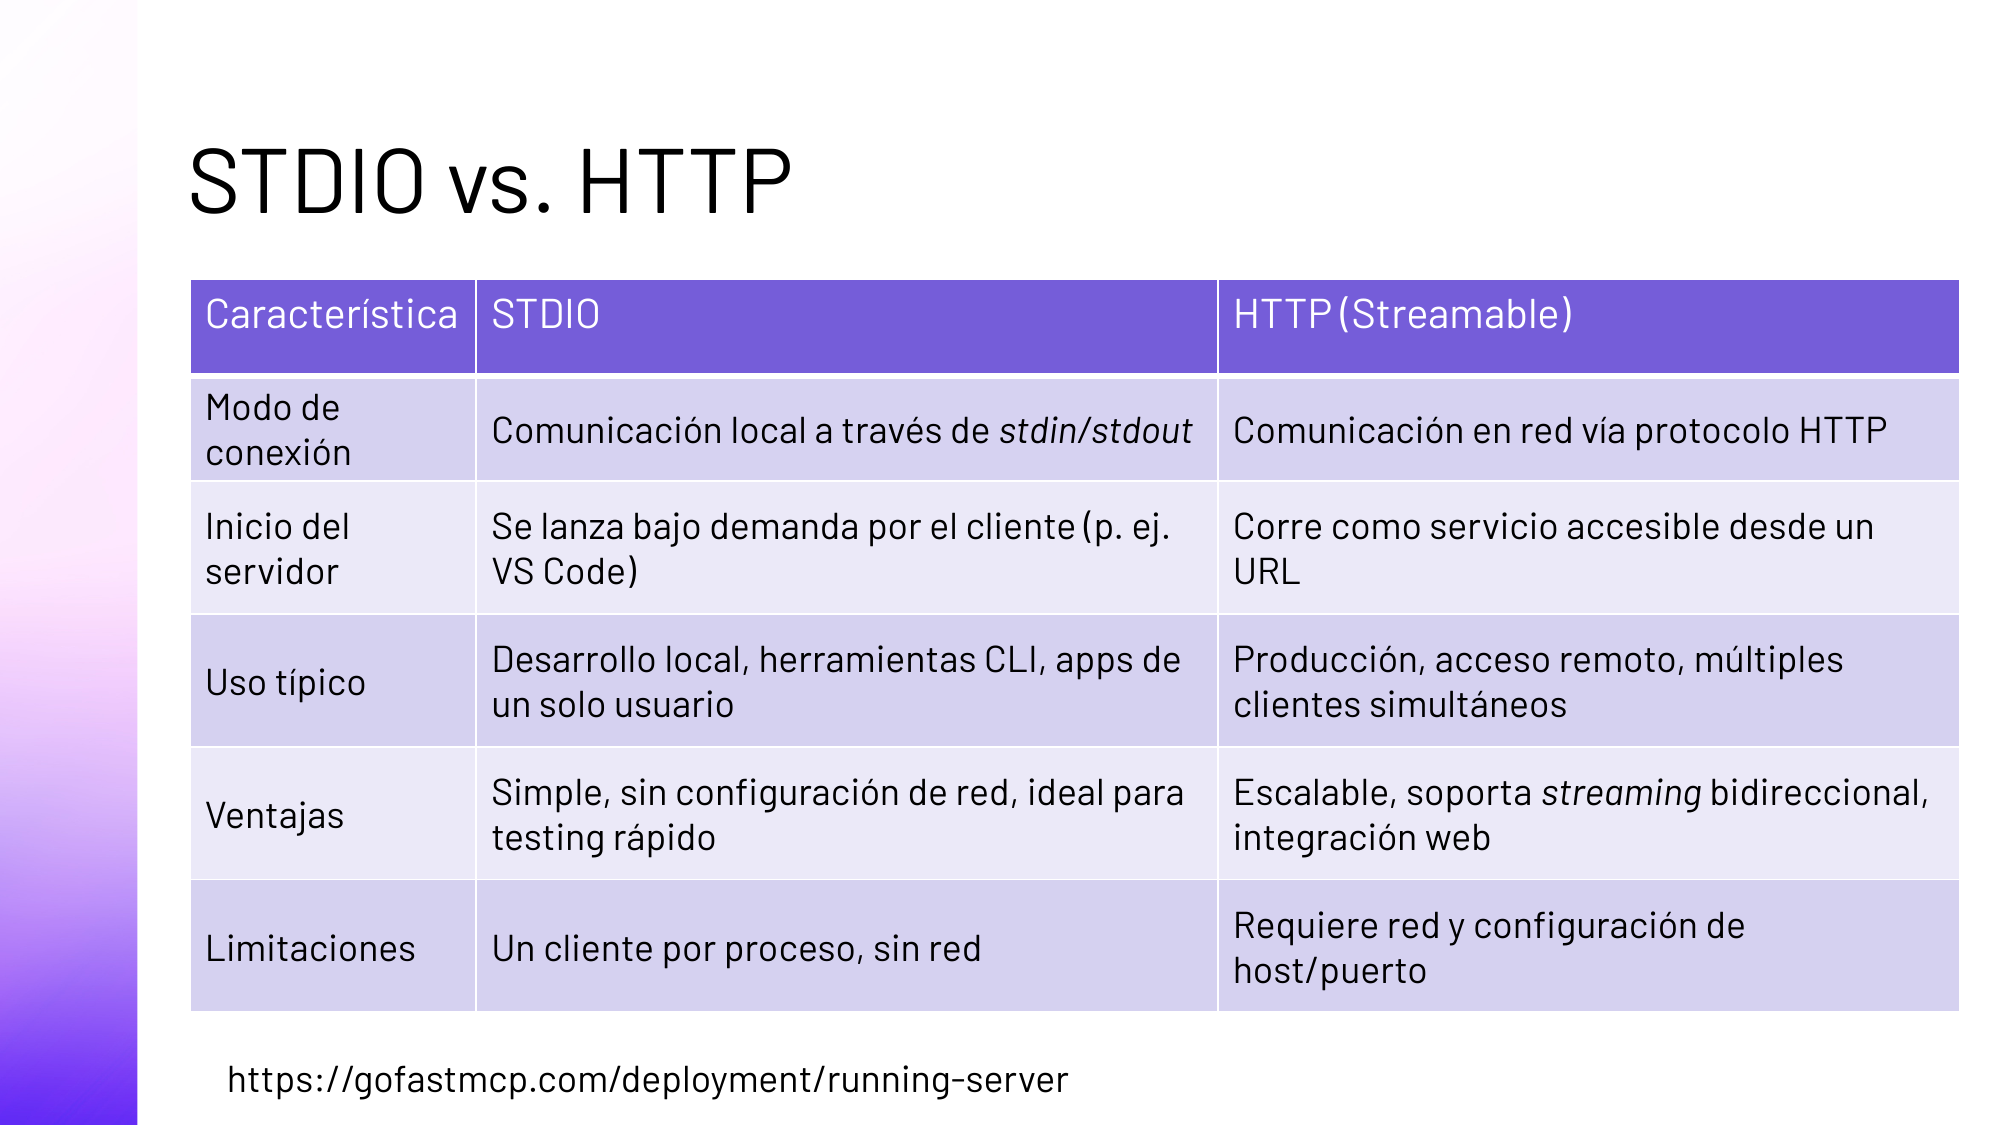

# STDIO vs. HTTP
| Característica | STDIO | HTTP (Streamable) |
| --- | --- | --- |
| Modo de conexión | Comunicación local a través de stdin/stdout | Comunicación en red vía protocolo HTTP |
| Inicio del servidor | Se lanza bajo demanda por el cliente (p. ej. VS Code) | Corre como servicio accesible desde un URL |
| Uso típico | Desarrollo local, herramientas CLI, apps de un solo usuario | Producción, acceso remoto, múltiples clientes simultáneos |
| Ventajas | Simple, sin configuración de red, ideal para testing rápido | Escalable, soporta streaming bidireccional, integración web |
| Limitaciones | Un cliente por proceso, sin red | Requiere red y configuración de host/puerto |
https://gofastmcp.com/deployment/running-server